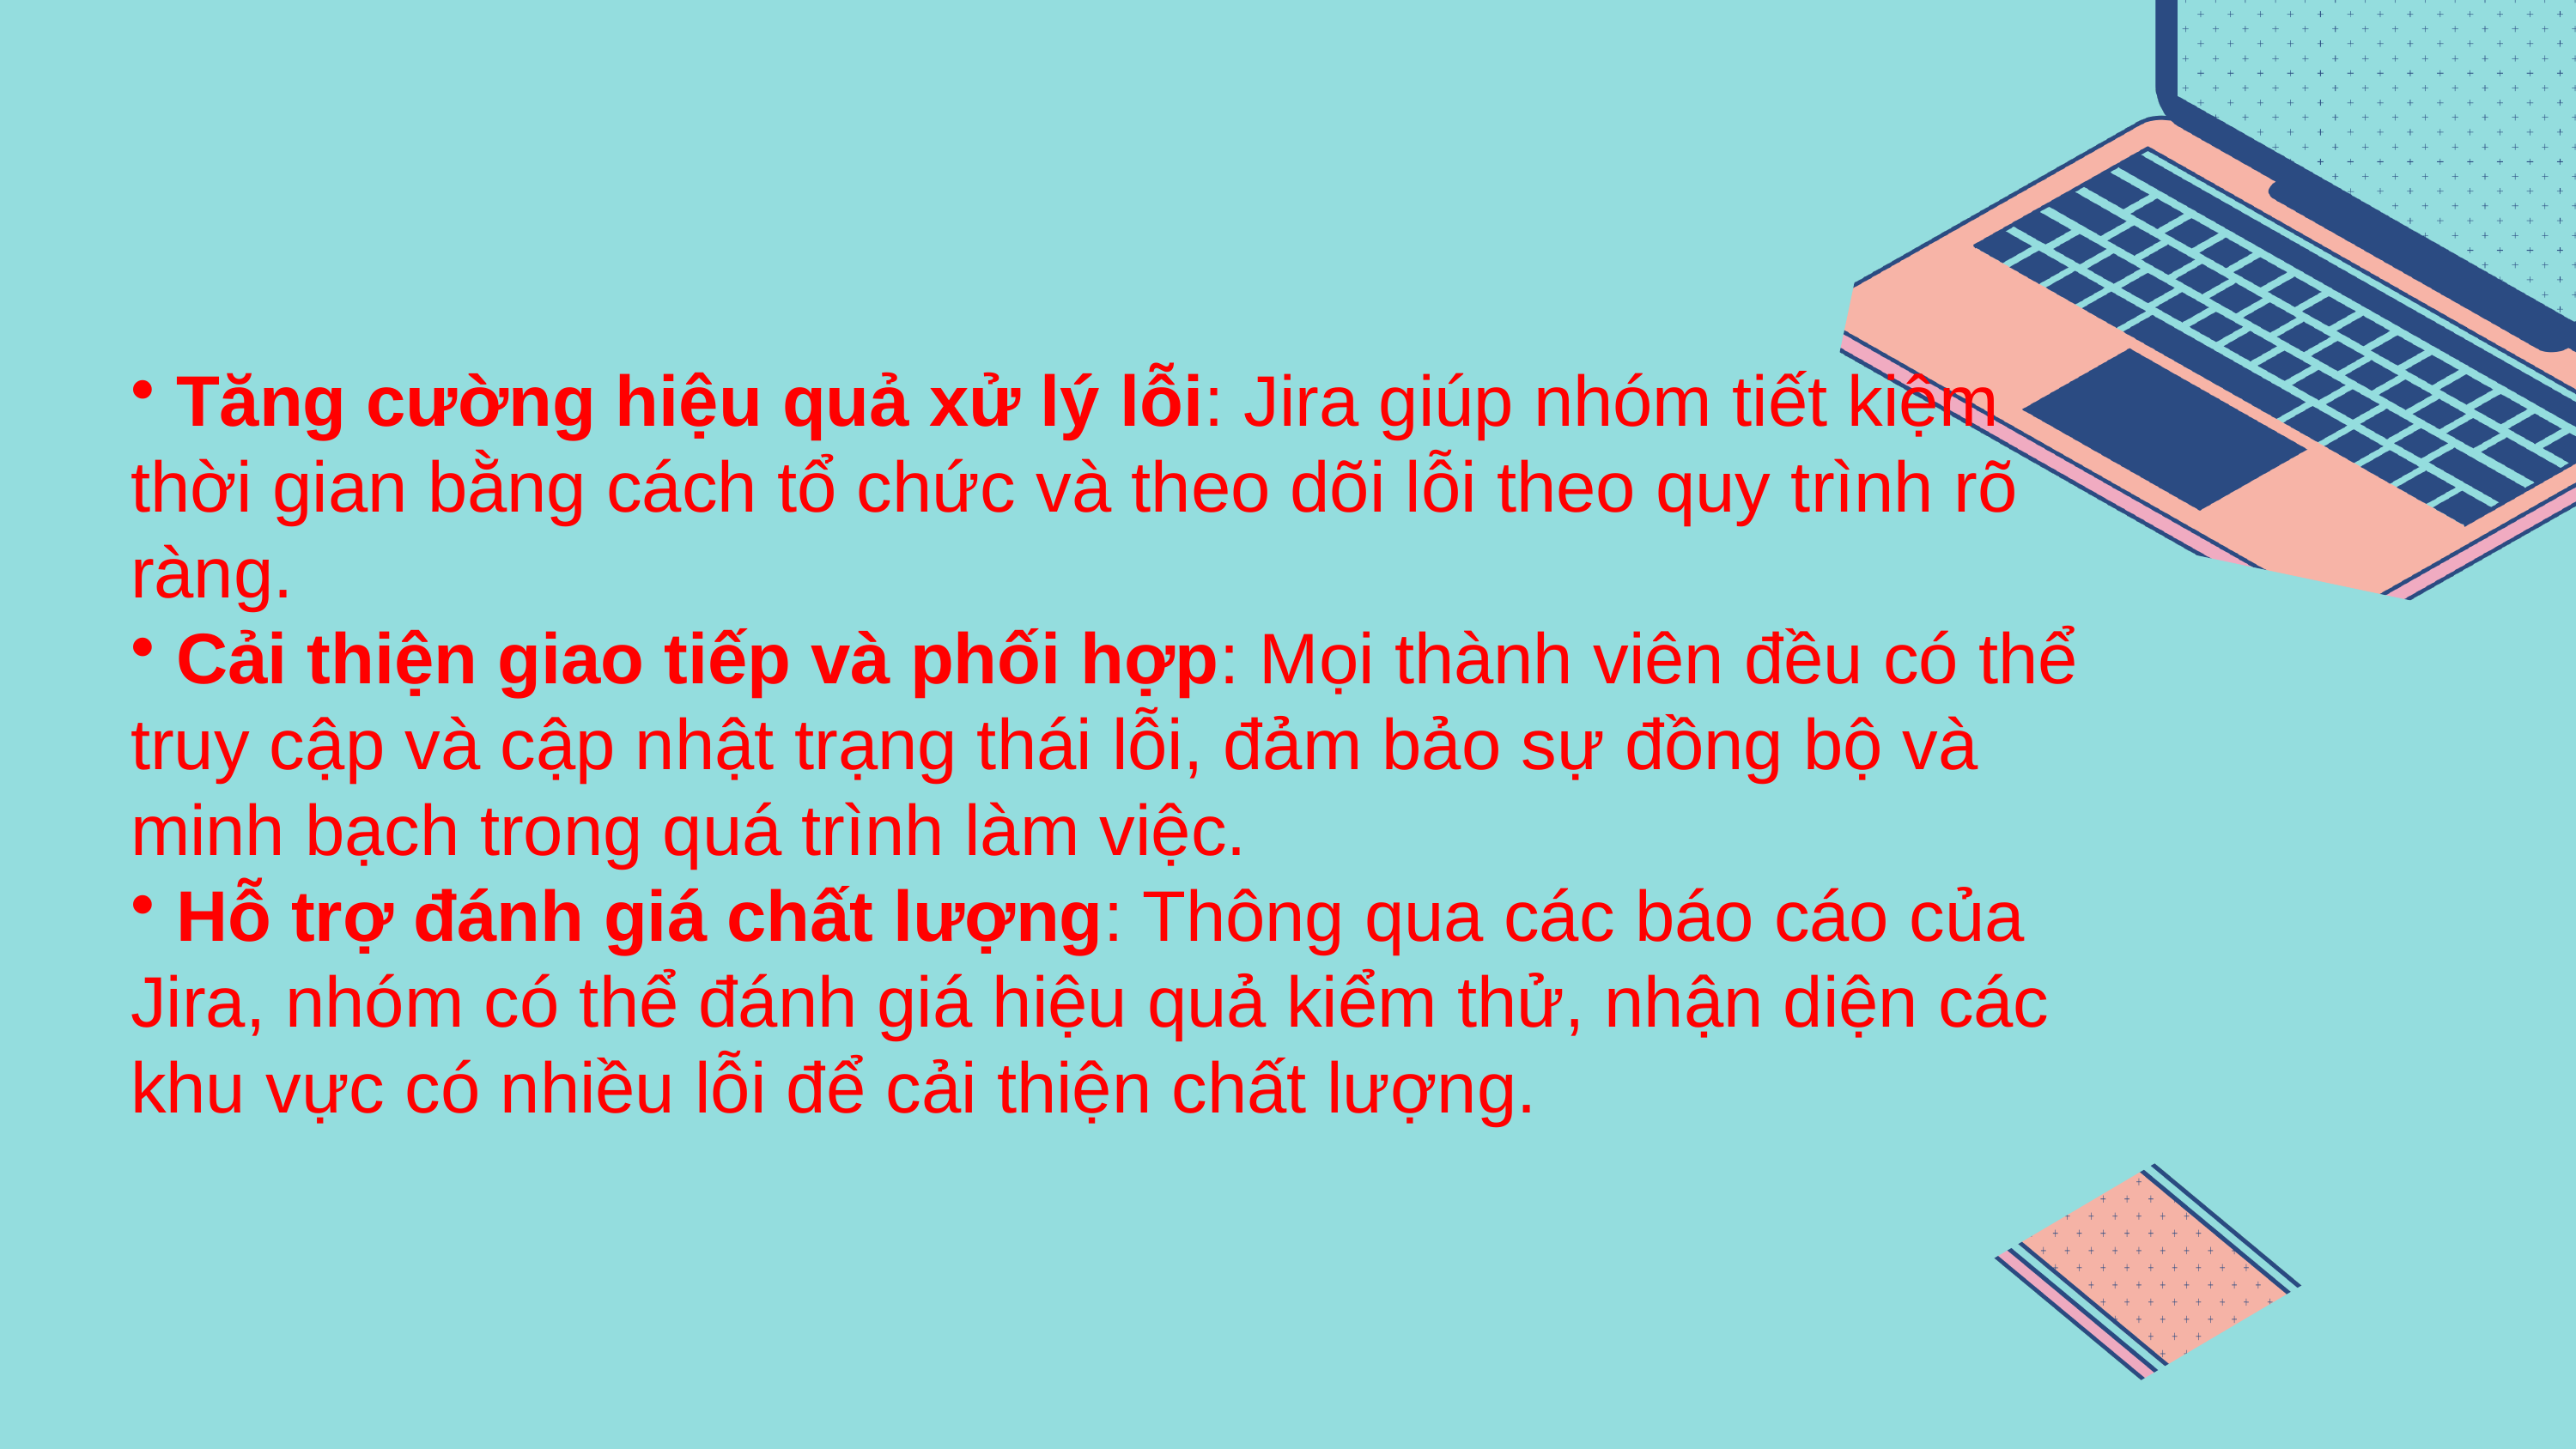

Tăng cường hiệu quả xử lý lỗi: Jira giúp nhóm tiết kiệm thời gian bằng cách tổ chức và theo dõi lỗi theo quy trình rõ ràng.
 Cải thiện giao tiếp và phối hợp: Mọi thành viên đều có thể truy cập và cập nhật trạng thái lỗi, đảm bảo sự đồng bộ và minh bạch trong quá trình làm việc.
 Hỗ trợ đánh giá chất lượng: Thông qua các báo cáo của Jira, nhóm có thể đánh giá hiệu quả kiểm thử, nhận diện các khu vực có nhiều lỗi để cải thiện chất lượng.